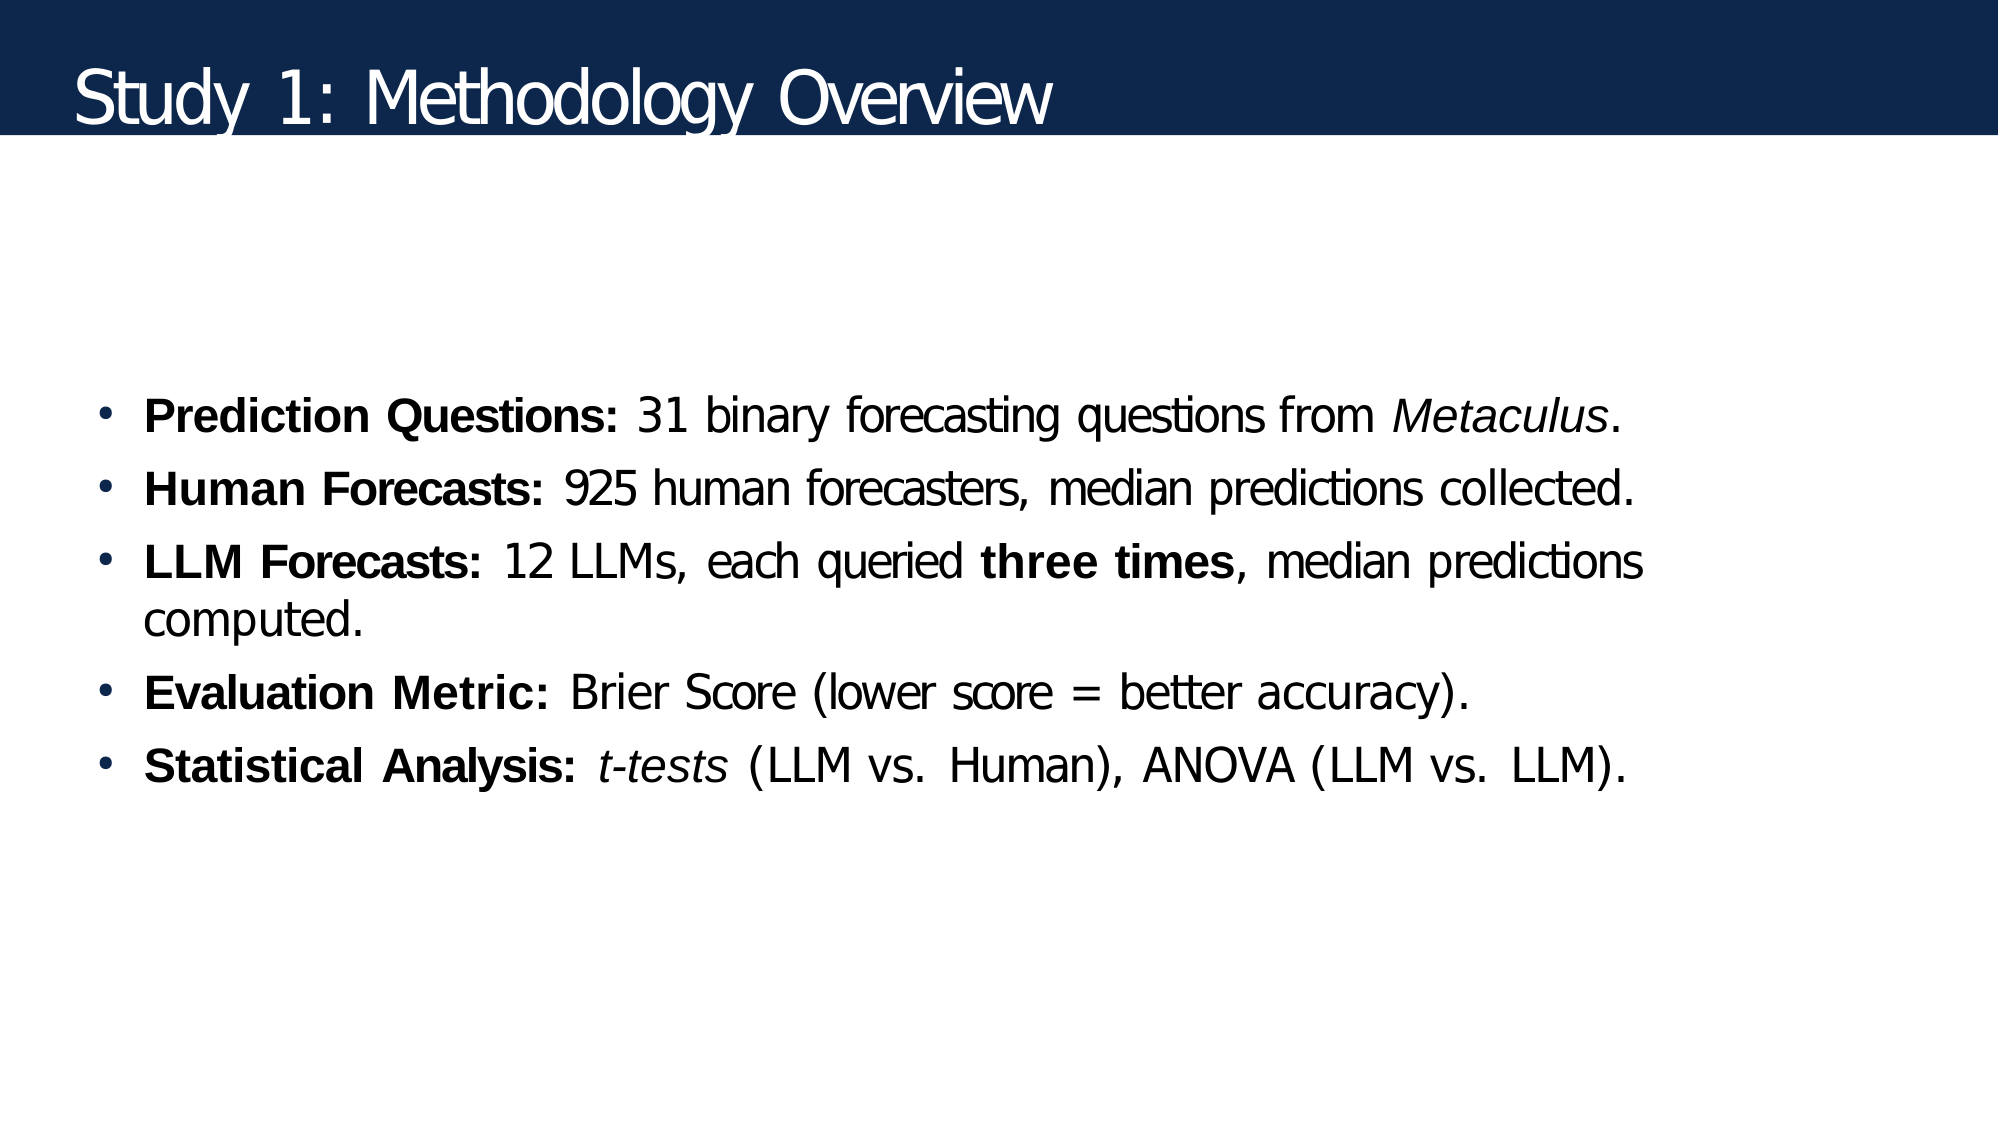

# Study 1: Methodology Overview
Prediction Questions: 31 binary forecasting questions from Metaculus.
Human Forecasts: 925 human forecasters, median predictions collected.
LLM Forecasts: 12 LLMs, each queried three times, median predictions computed.
Evaluation Metric: Brier Score (lower score = better accuracy).
Statistical Analysis: t-tests (LLM vs. Human), ANOVA (LLM vs. LLM).
104 / 22